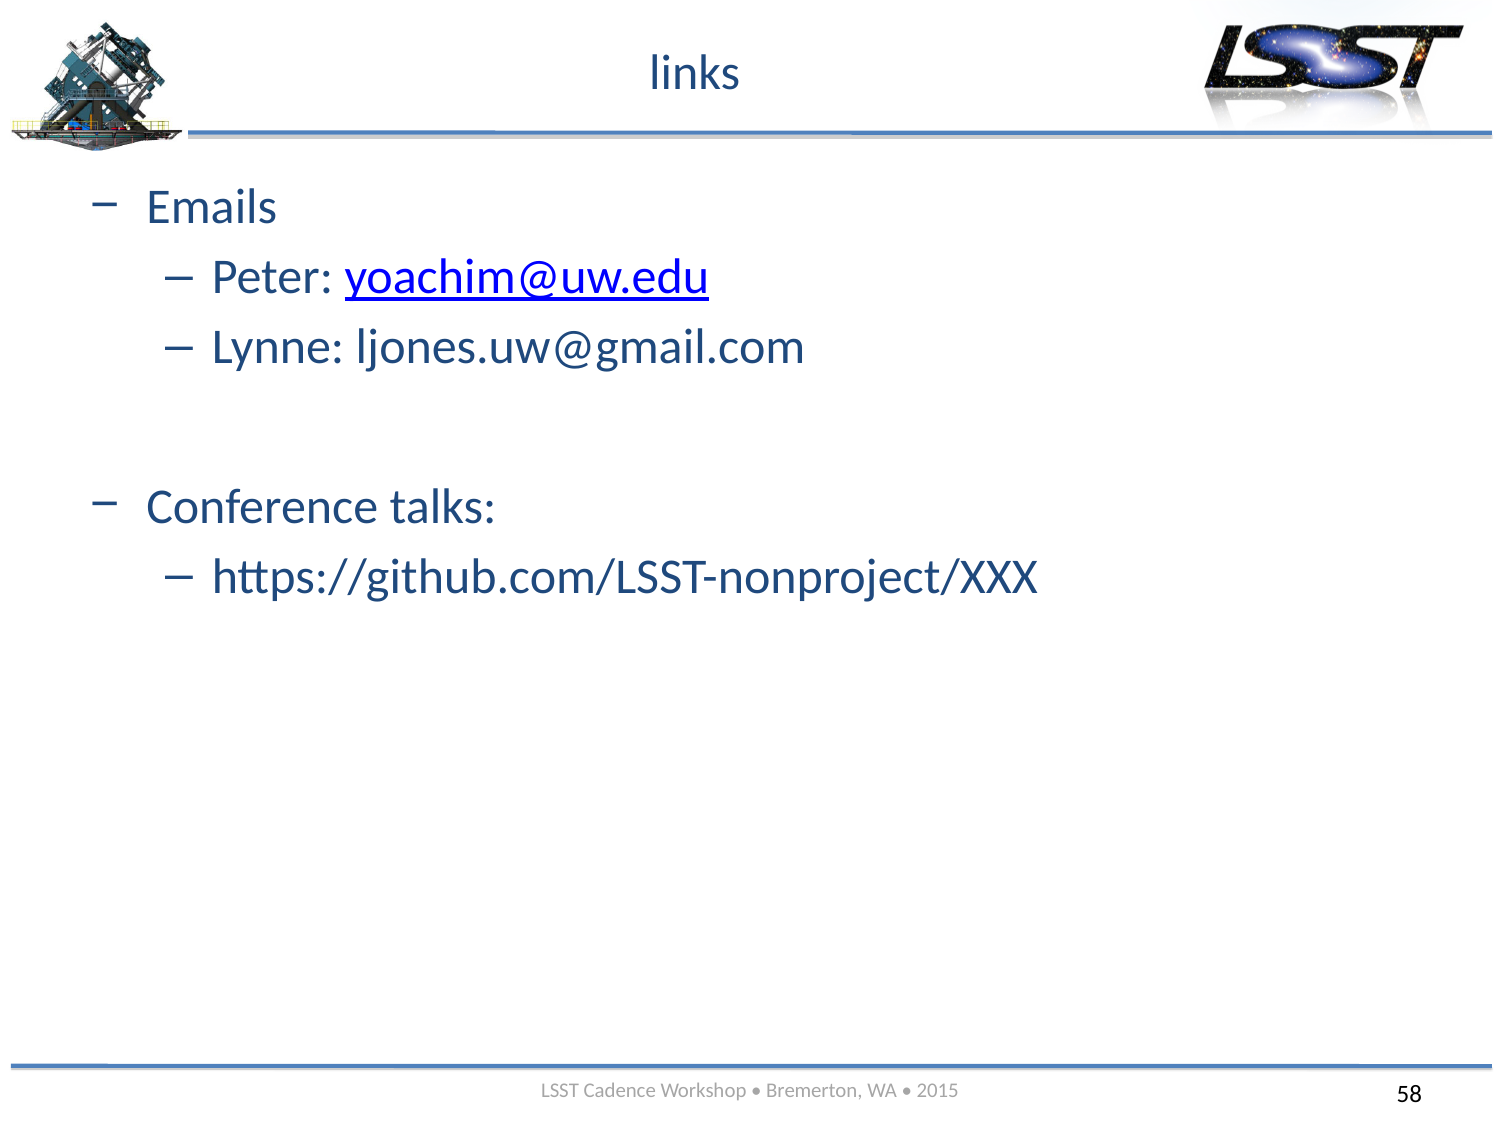

# links
Emails
Peter: yoachim@uw.edu
Lynne: ljones.uw@gmail.com

Conference talks:
https://github.com/LSST-nonproject/XXX